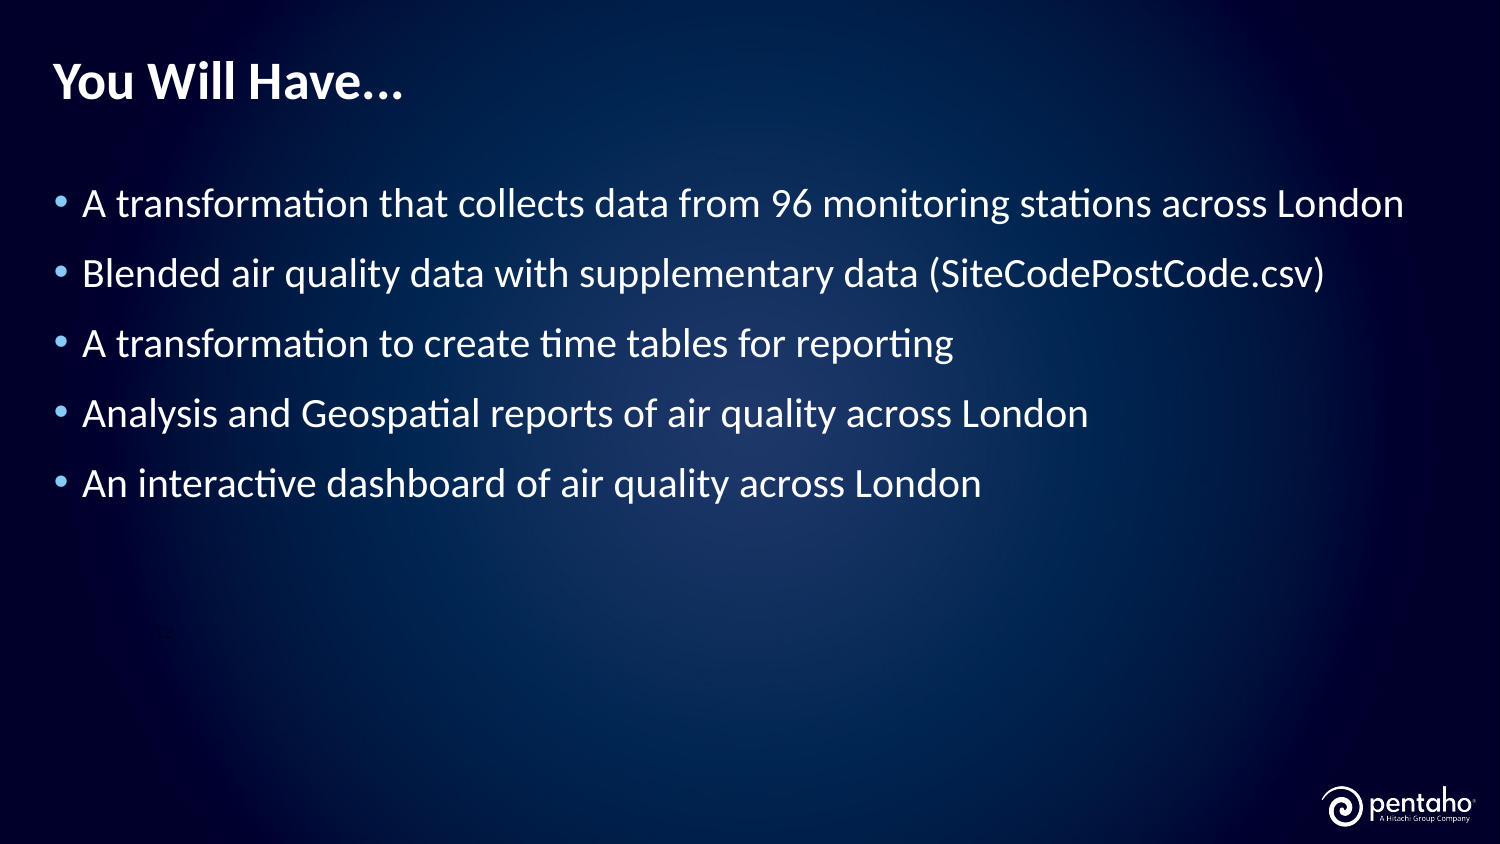

# You Will Have...
A transformation that collects data from 96 monitoring stations across London
Blended air quality data with supplementary data (SiteCodePostCode.csv)
A transformation to create time tables for reporting
Analysis and Geospatial reports of air quality across London
An interactive dashboard of air quality across London